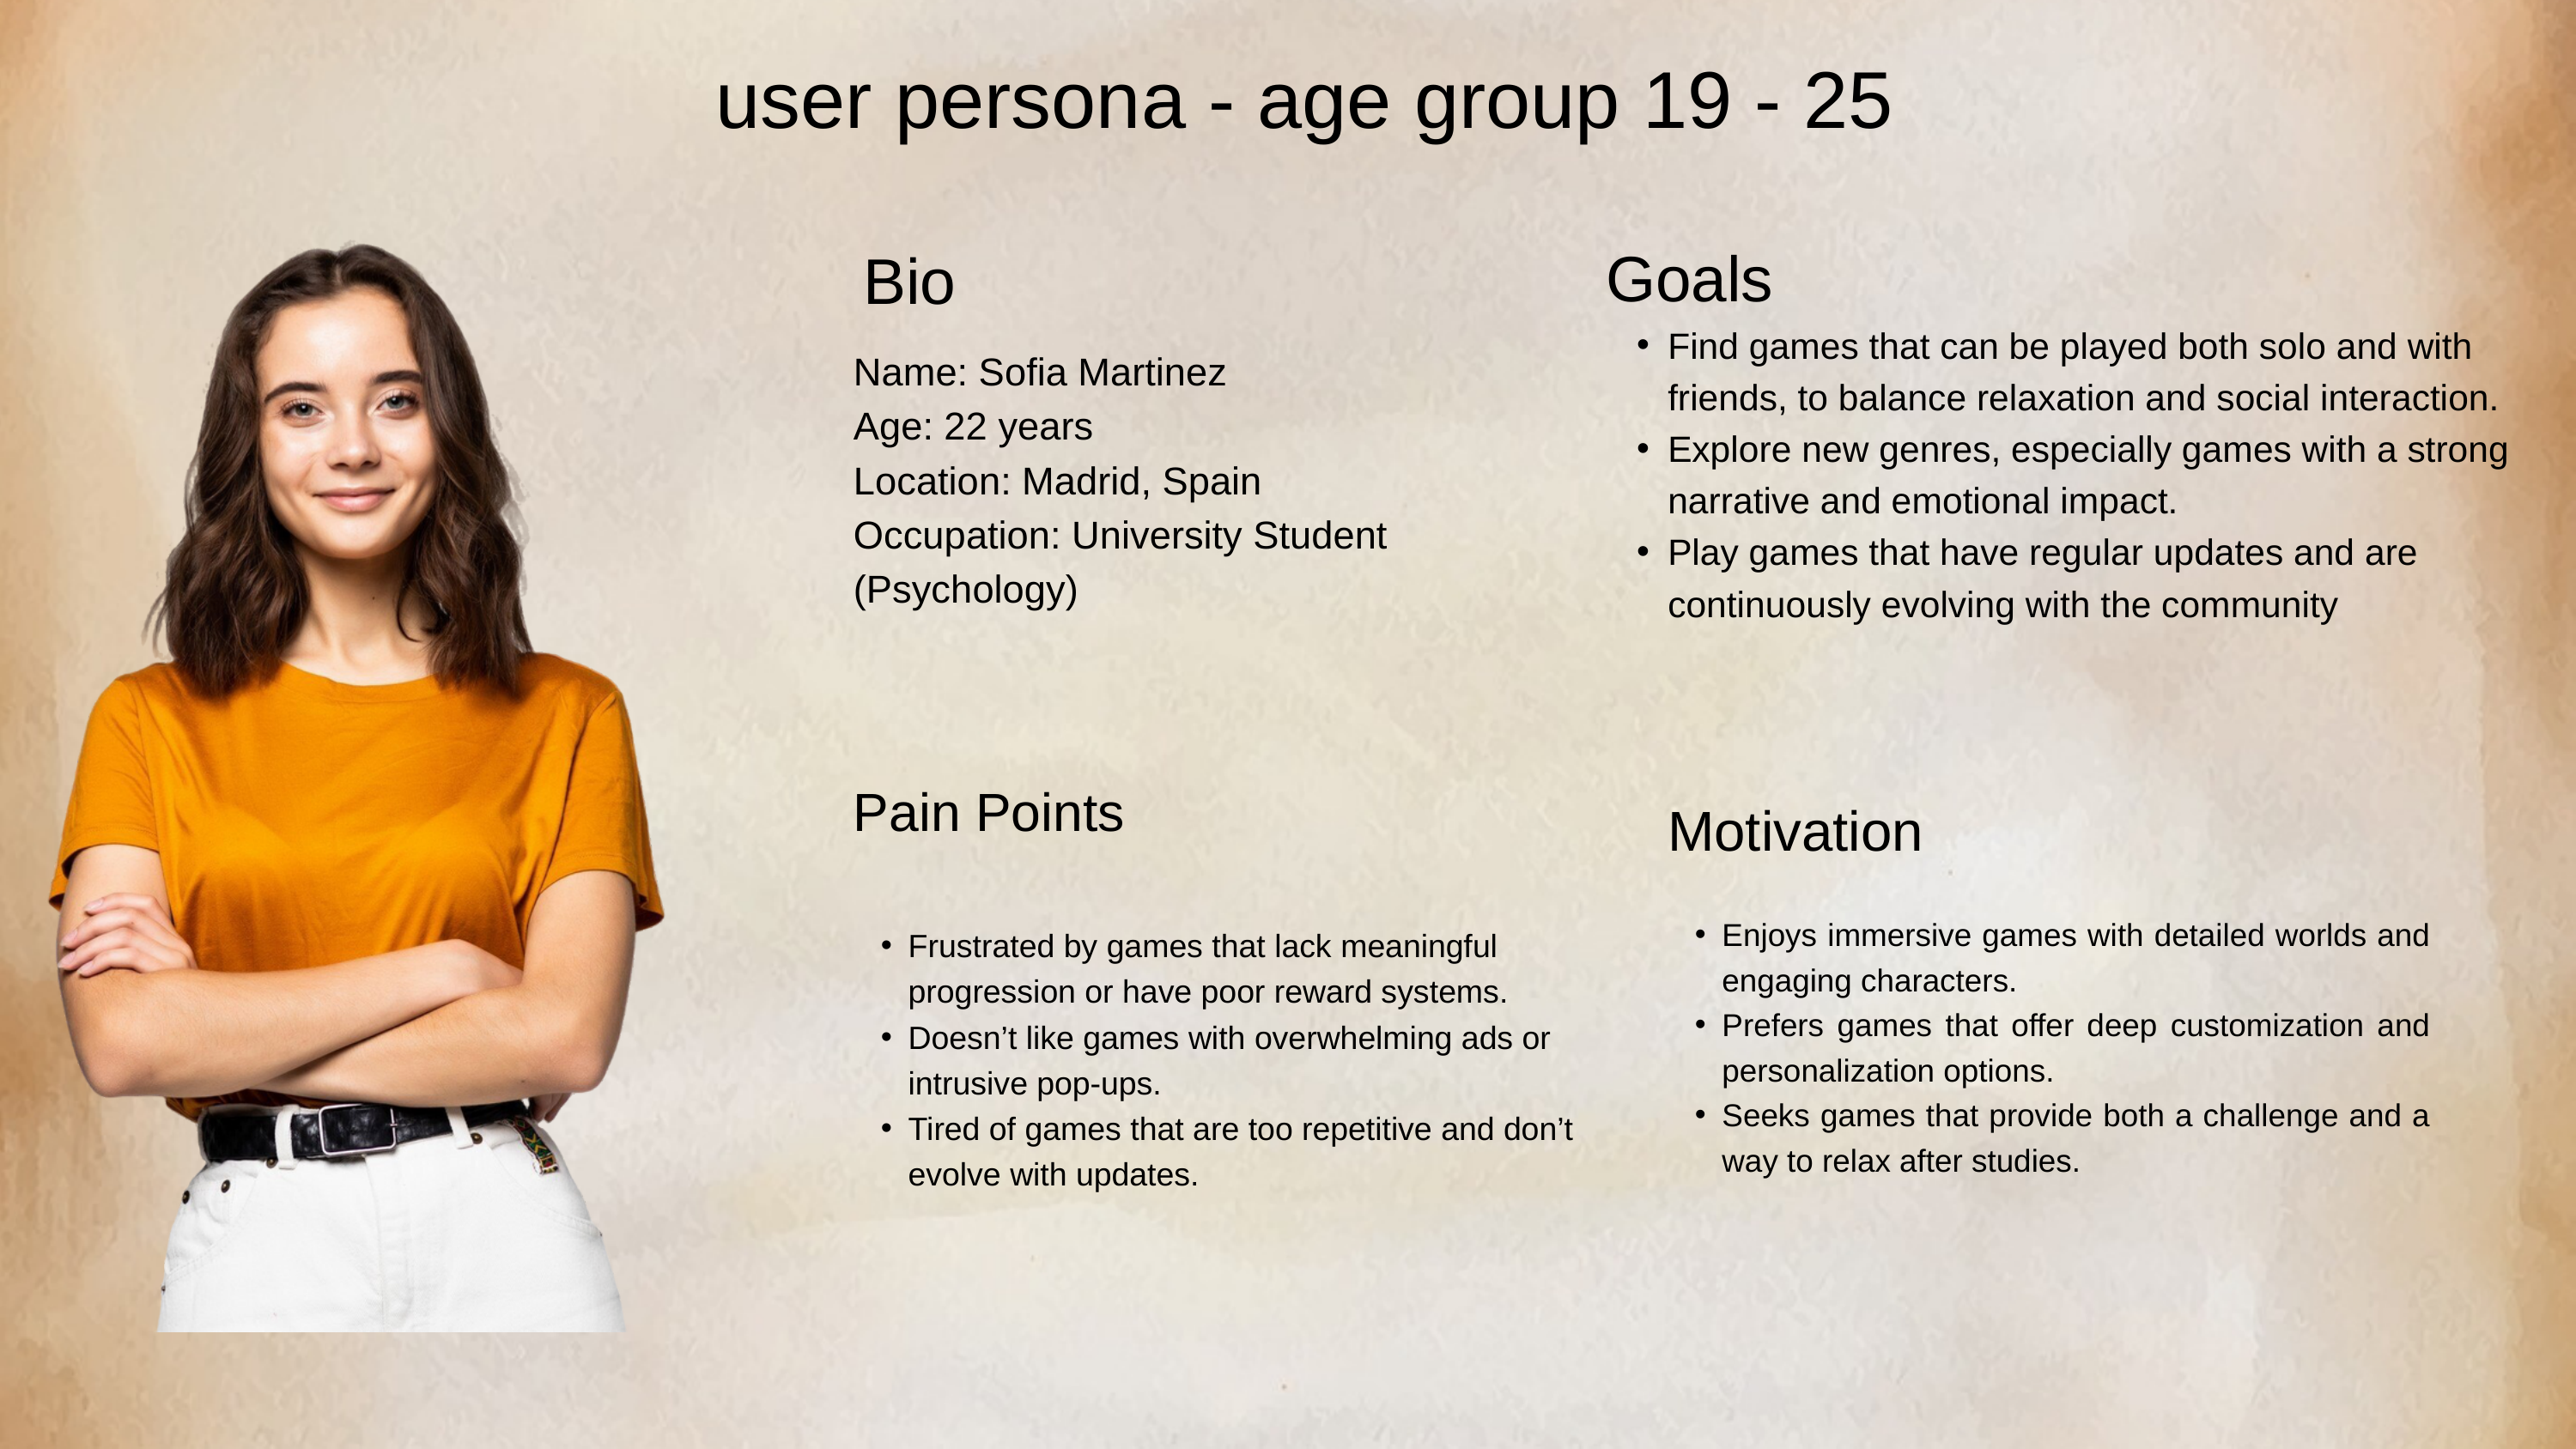

user persona - age group 19 - 25

Goals
Find games that can be played both solo and with friends, to balance relaxation and social interaction.
Explore new genres, especially games with a strong narrative and emotional impact.
Play games that have regular updates and are continuously evolving with the community

Bio
Name: Sofia Martinez
Age: 22 years
Location: Madrid, Spain
Occupation: University Student (Psychology)

Pain Points

Frustrated by games that lack meaningful progression or have poor reward systems.
Doesn’t like games with overwhelming ads or intrusive pop-ups.
Tired of games that are too repetitive and don’t evolve with updates.

Motivation

Enjoys immersive games with detailed worlds and engaging characters.
Prefers games that offer deep customization and personalization options.
Seeks games that provide both a challenge and a way to relax after studies.